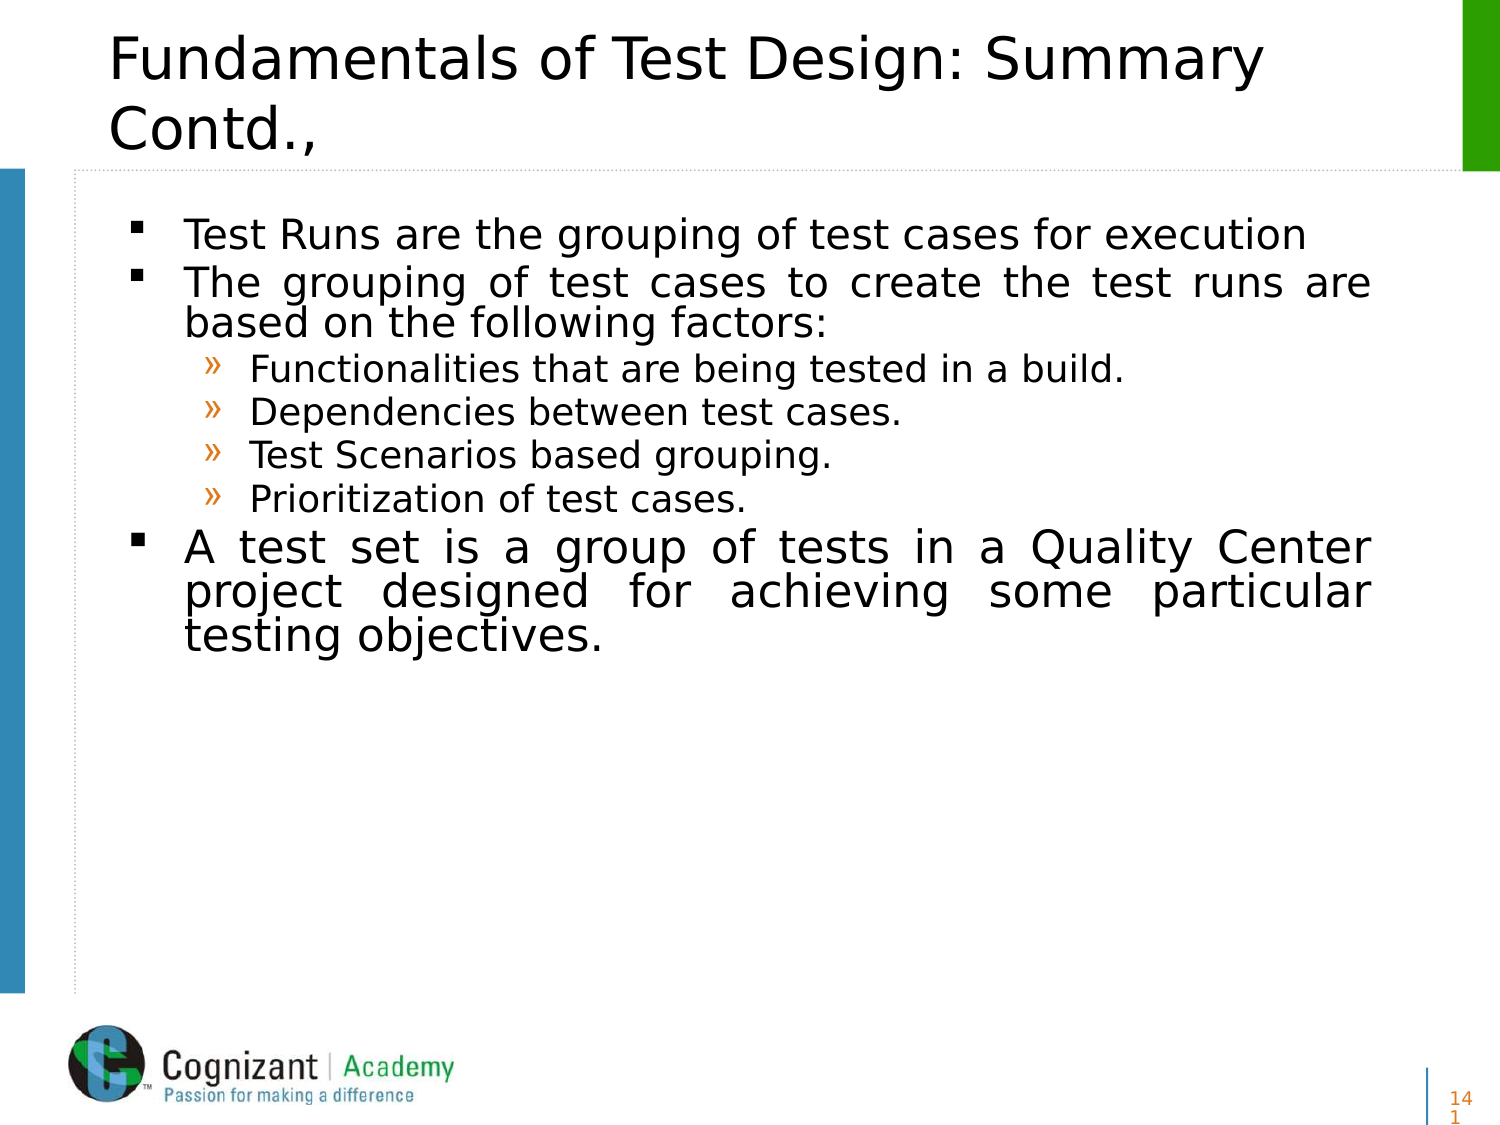

# Fundamentals of Test Design: Summary Contd.,
Test Runs are the grouping of test cases for execution
The grouping of test cases to create the test runs are based on the following factors:
Functionalities that are being tested in a build.
Dependencies between test cases.
Test Scenarios based grouping.
Prioritization of test cases.
A test set is a group of tests in a Quality Center project designed for achieving some particular testing objectives.

141